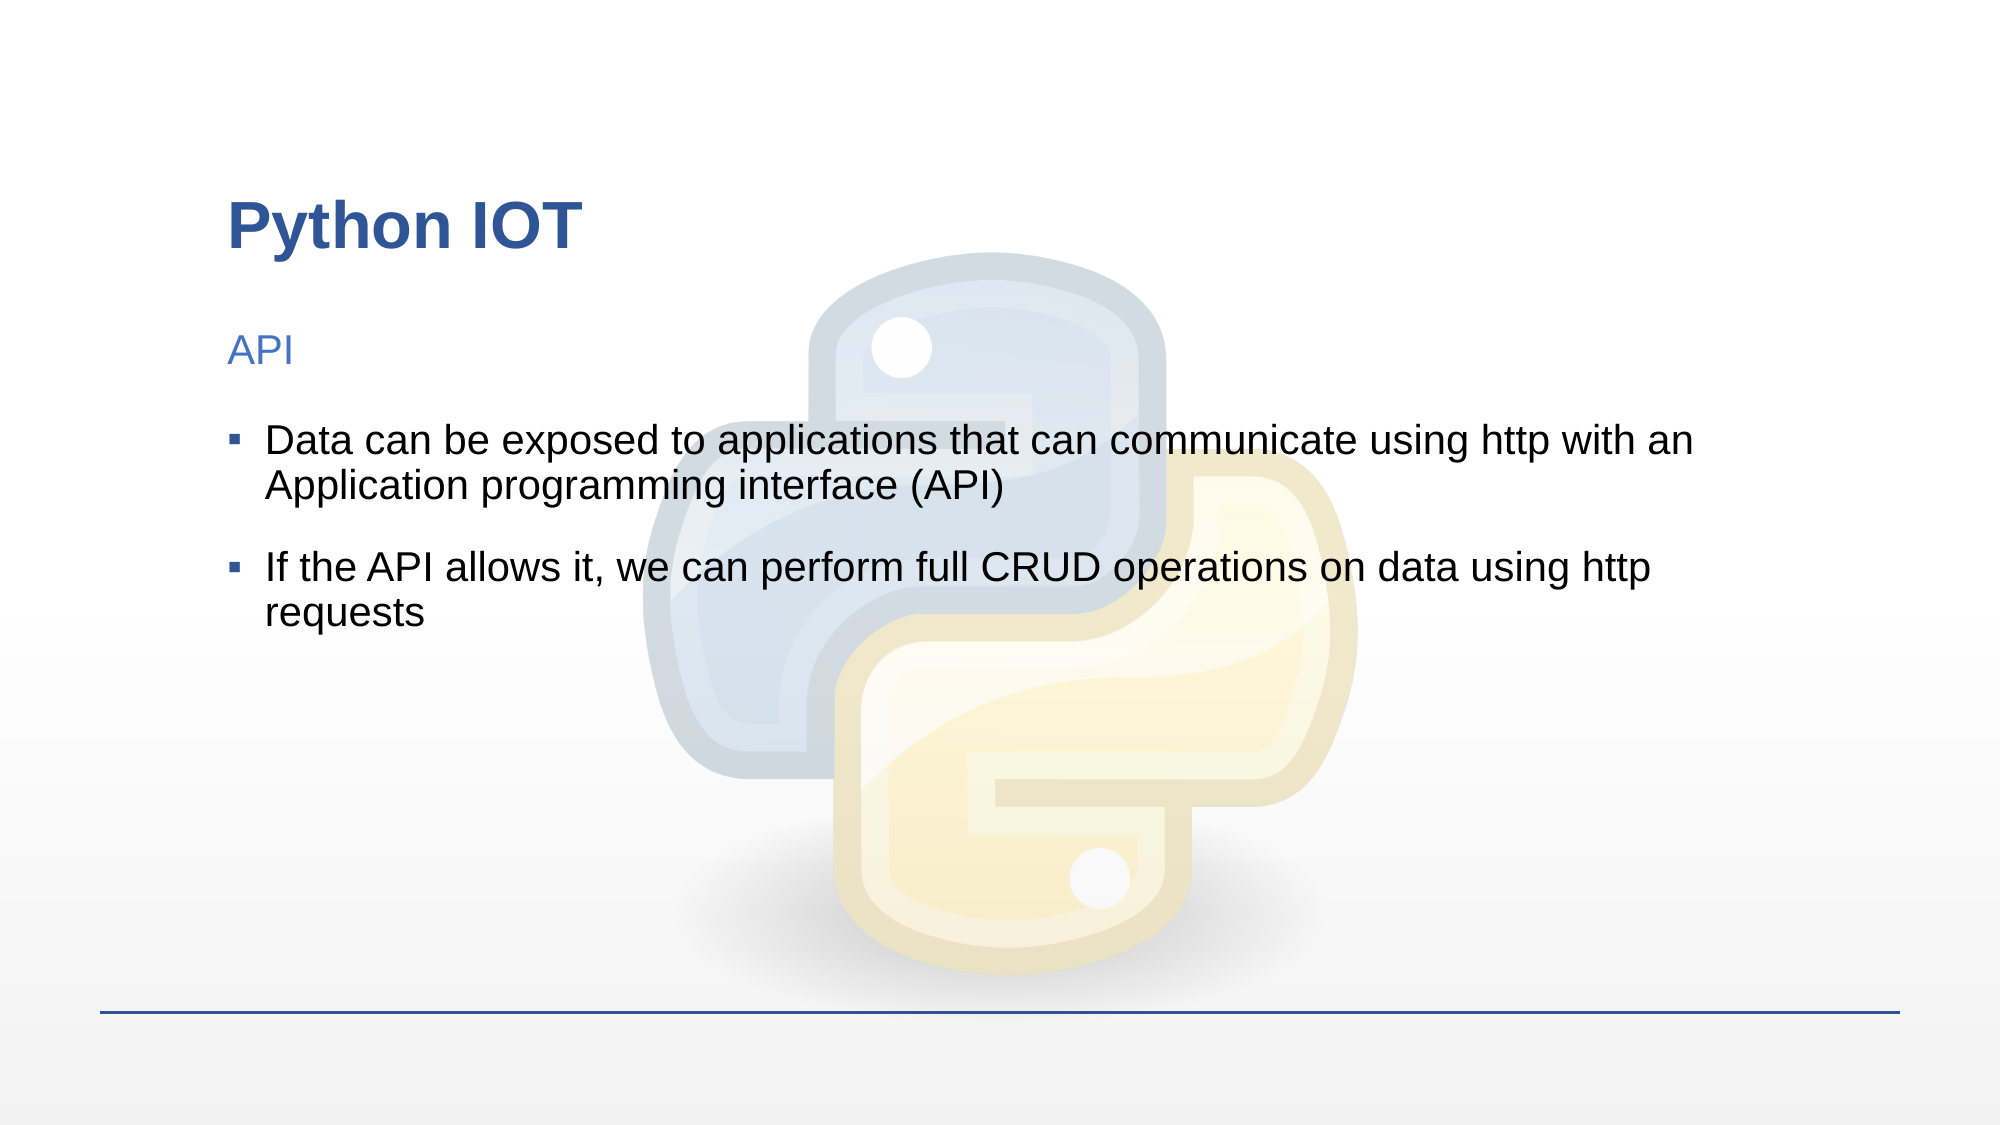

# Python IOT
API
Data can be exposed to applications that can communicate using http with an Application programming interface (API)
If the API allows it, we can perform full CRUD operations on data using http requests